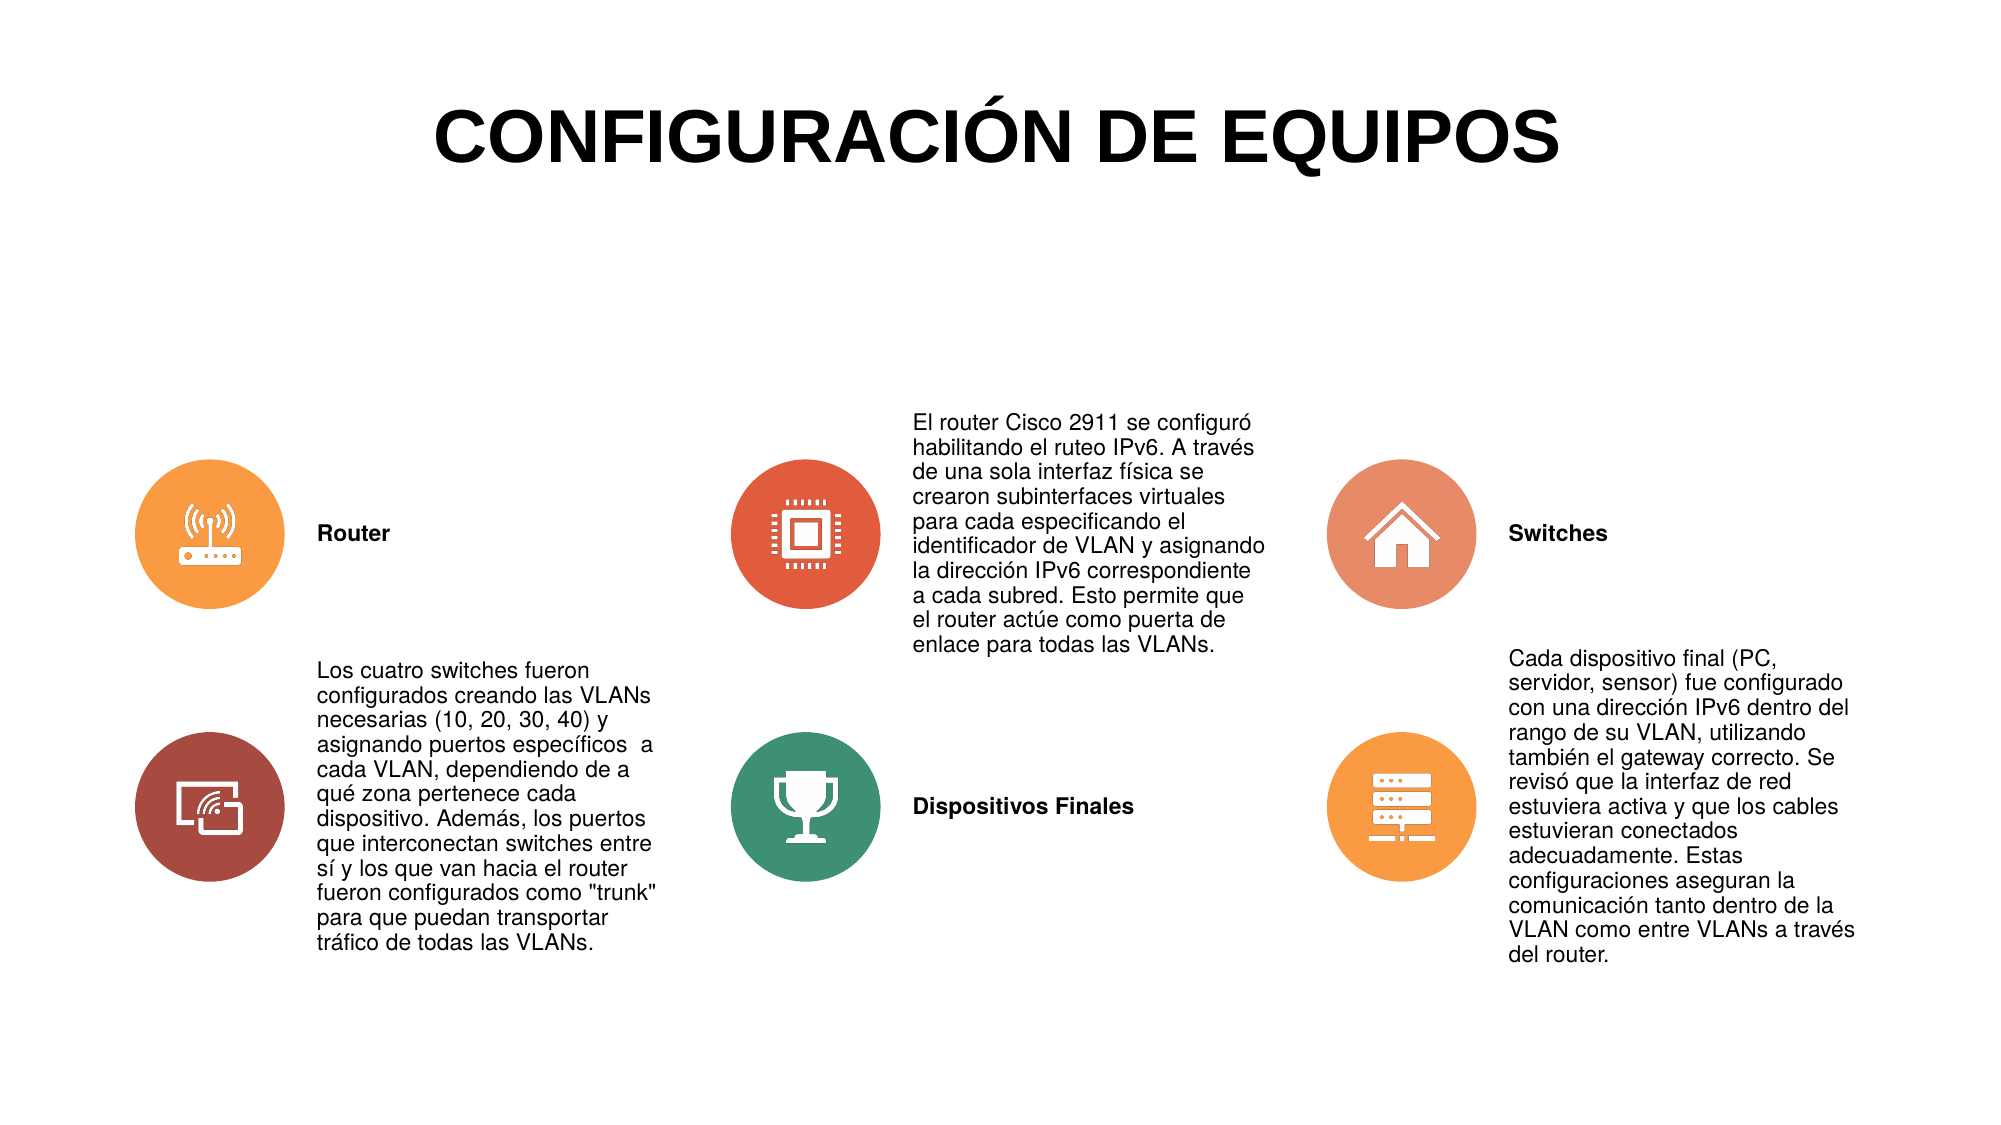

# CONFIGURACIÓN DE EQUIPOS
Router
El router Cisco 2911 se configuró habilitando el ruteo IPv6. A través de una sola interfaz física se crearon subinterfaces virtuales para cada especificando el identificador de VLAN y asignando la dirección IPv6 correspondiente a cada subred. Esto permite que el router actúe como puerta de enlace para todas las VLANs.
Switches
Los cuatro switches fueron configurados creando las VLANs necesarias (10, 20, 30, 40) y asignando puertos específicos  a cada VLAN, dependiendo de a qué zona pertenece cada dispositivo. Además, los puertos que interconectan switches entre sí y los que van hacia el router fueron configurados como "trunk" para que puedan transportar tráfico de todas las VLANs.
Dispositivos Finales
Cada dispositivo final (PC, servidor, sensor) fue configurado con una dirección IPv6 dentro del rango de su VLAN, utilizando también el gateway correcto. Se revisó que la interfaz de red estuviera activa y que los cables estuvieran conectados adecuadamente. Estas configuraciones aseguran la comunicación tanto dentro de la VLAN como entre VLANs a través del router.